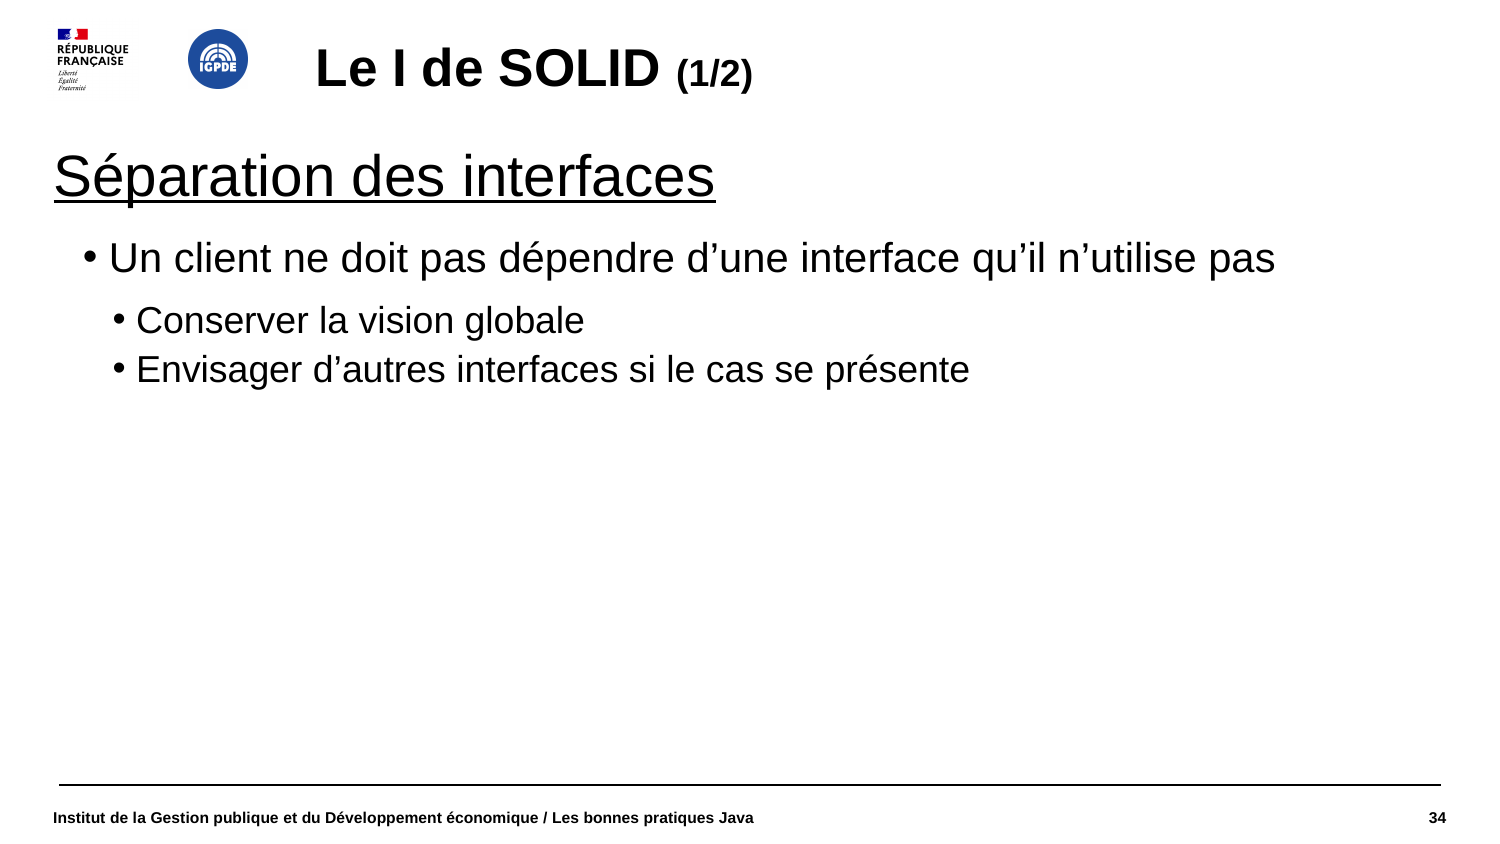

# Le I de SOLID (1/2)
Séparation des interfaces
 Un client ne doit pas dépendre d’une interface qu’il n’utilise pas
 Conserver la vision globale
 Envisager d’autres interfaces si le cas se présente

Institut de la Gestion publique et du Développement économique / Les bonnes pratiques Java
34